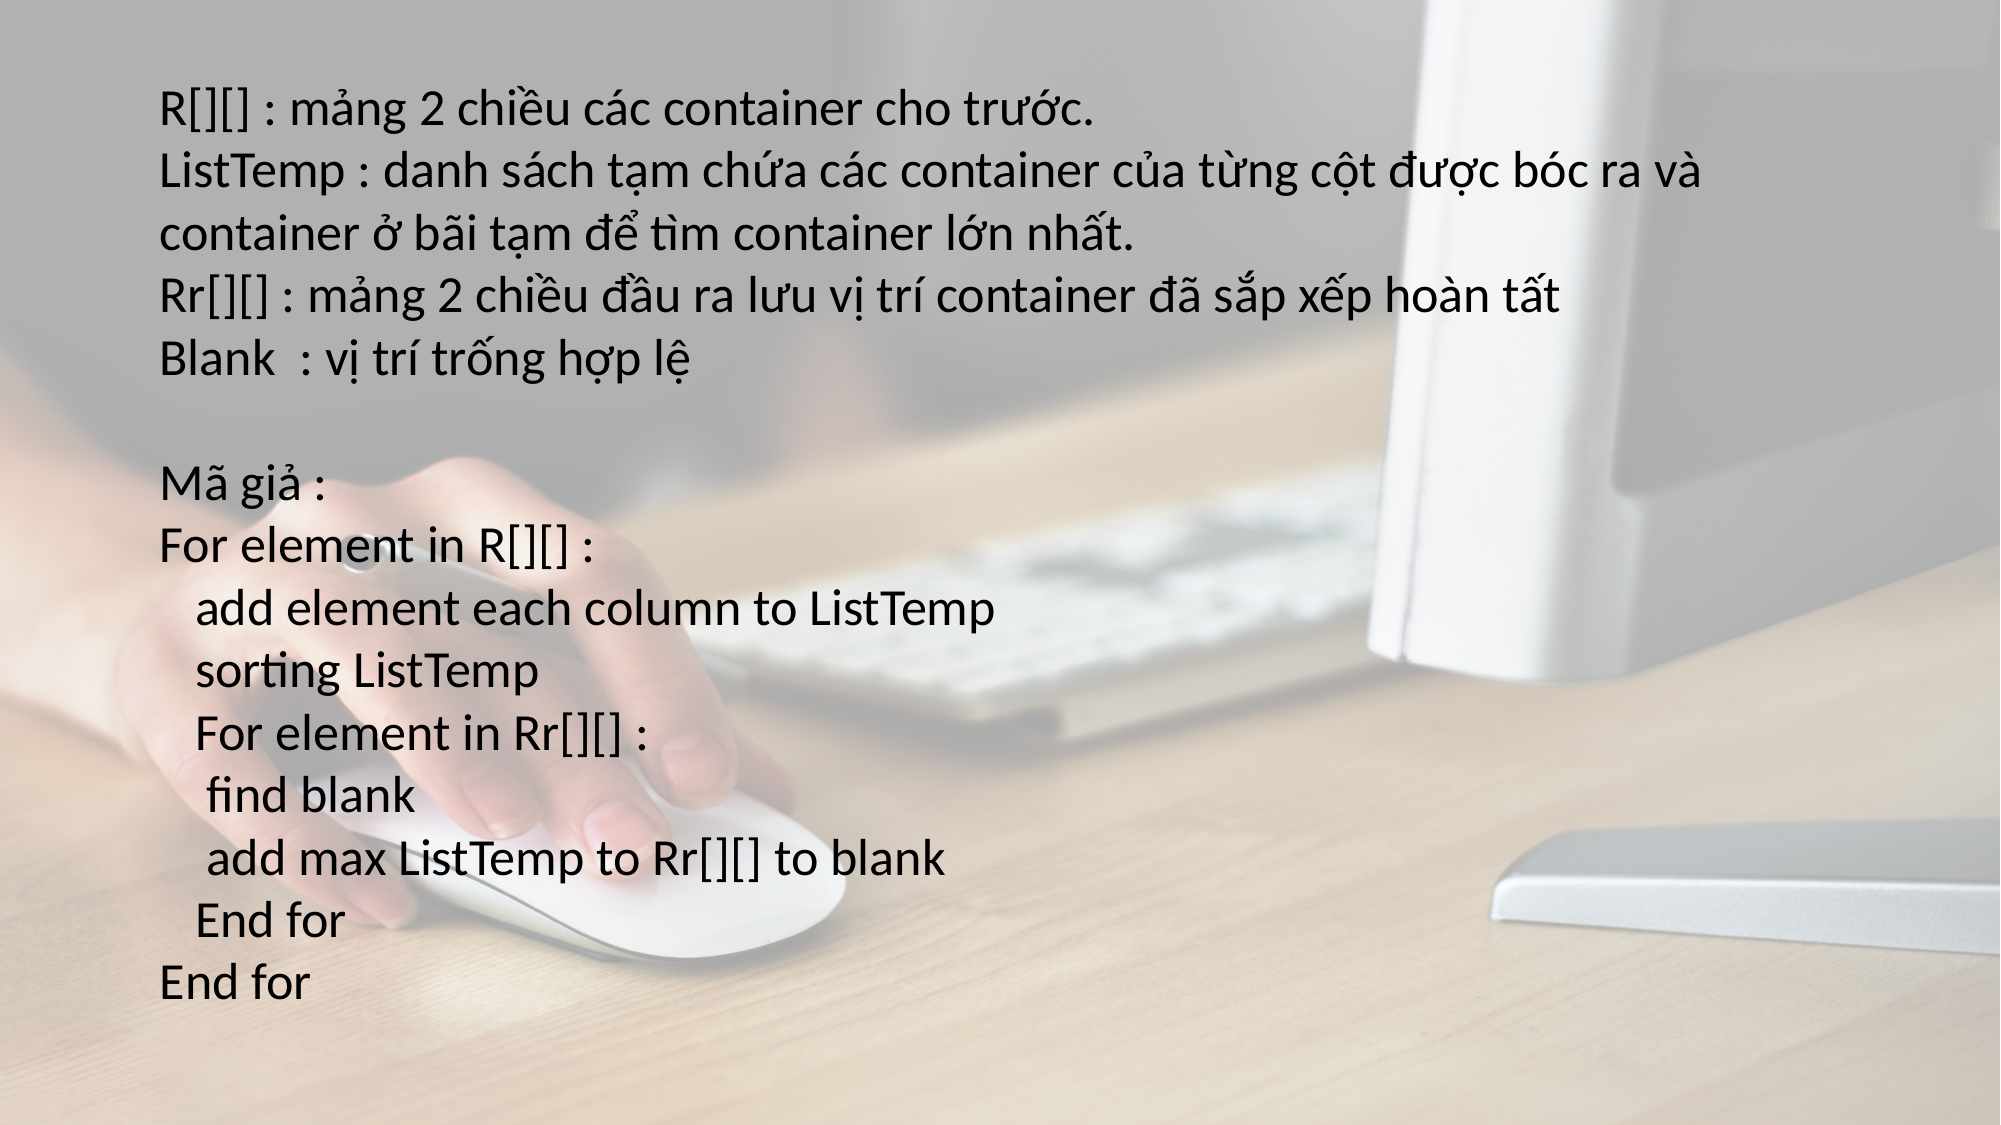

R[][] : mảng 2 chiều các container cho trước.
ListTemp : danh sách tạm chứa các container của từng cột được bóc ra và container ở bãi tạm để tìm container lớn nhất.
Rr[][] : mảng 2 chiều đầu ra lưu vị trí container đã sắp xếp hoàn tất
Blank  : vị trí trống hợp lệ

Mã giả :
For element in R[][] :
   add element each column to ListTemp
   sorting ListTemp
   For element in Rr[][] :
    find blank
    add max ListTemp to Rr[][] to blank
   End for
End for